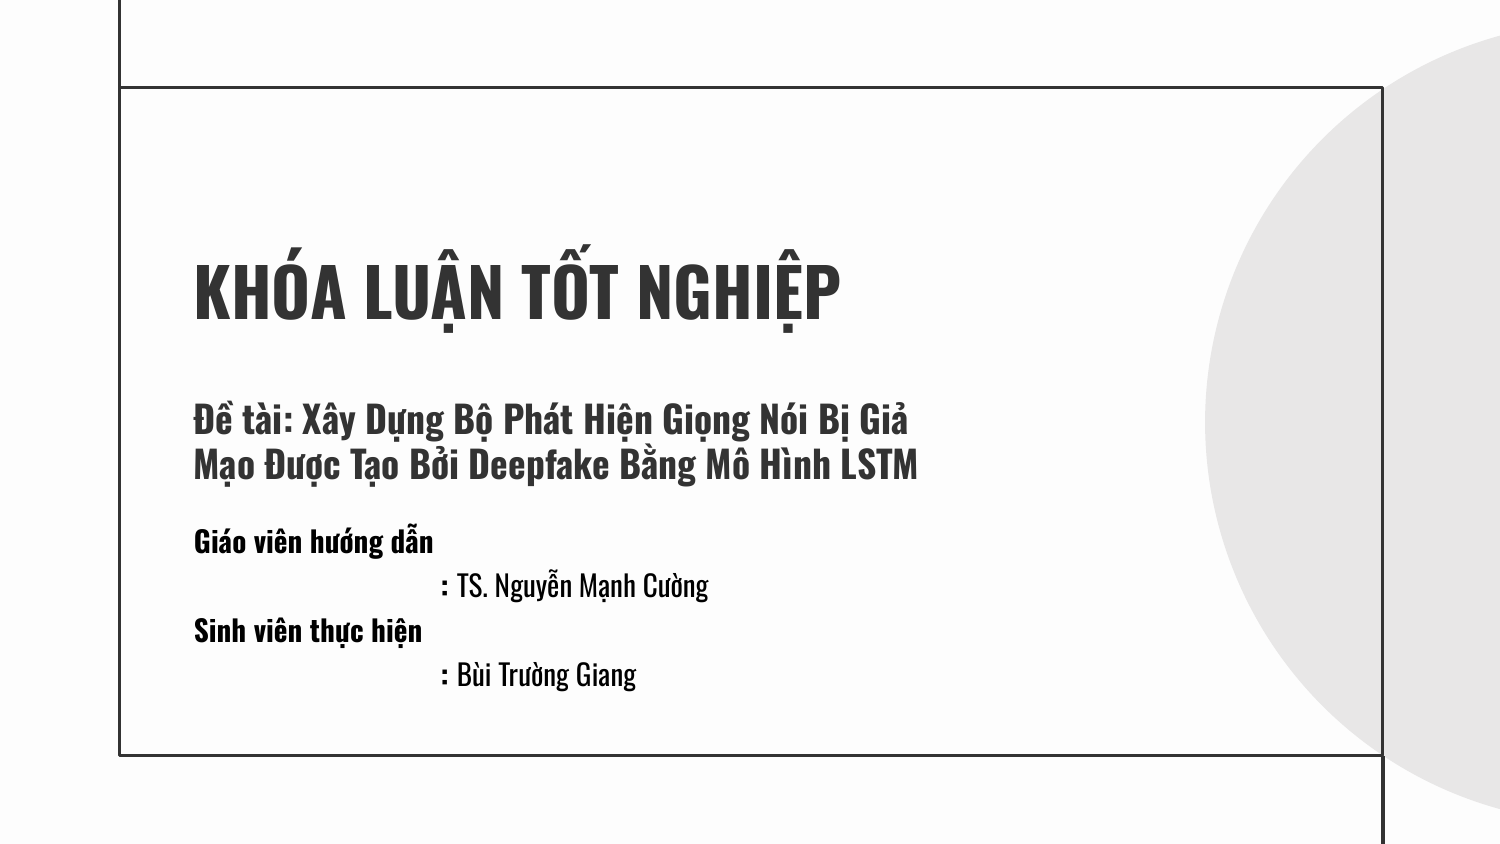

KHÓA LUẬN TỐT NGHIỆP
# Đề tài: Xây Dựng Bộ Phát Hiện Giọng Nói Bị Giả Mạo Được Tạo Bởi Deepfake Bằng Mô Hình LSTM
| Giáo viên hướng dẫn | : | TS. Nguyễn Mạnh Cường |
| --- | --- | --- |
| Sinh viên thực hiện | : | Bùi Trường Giang |